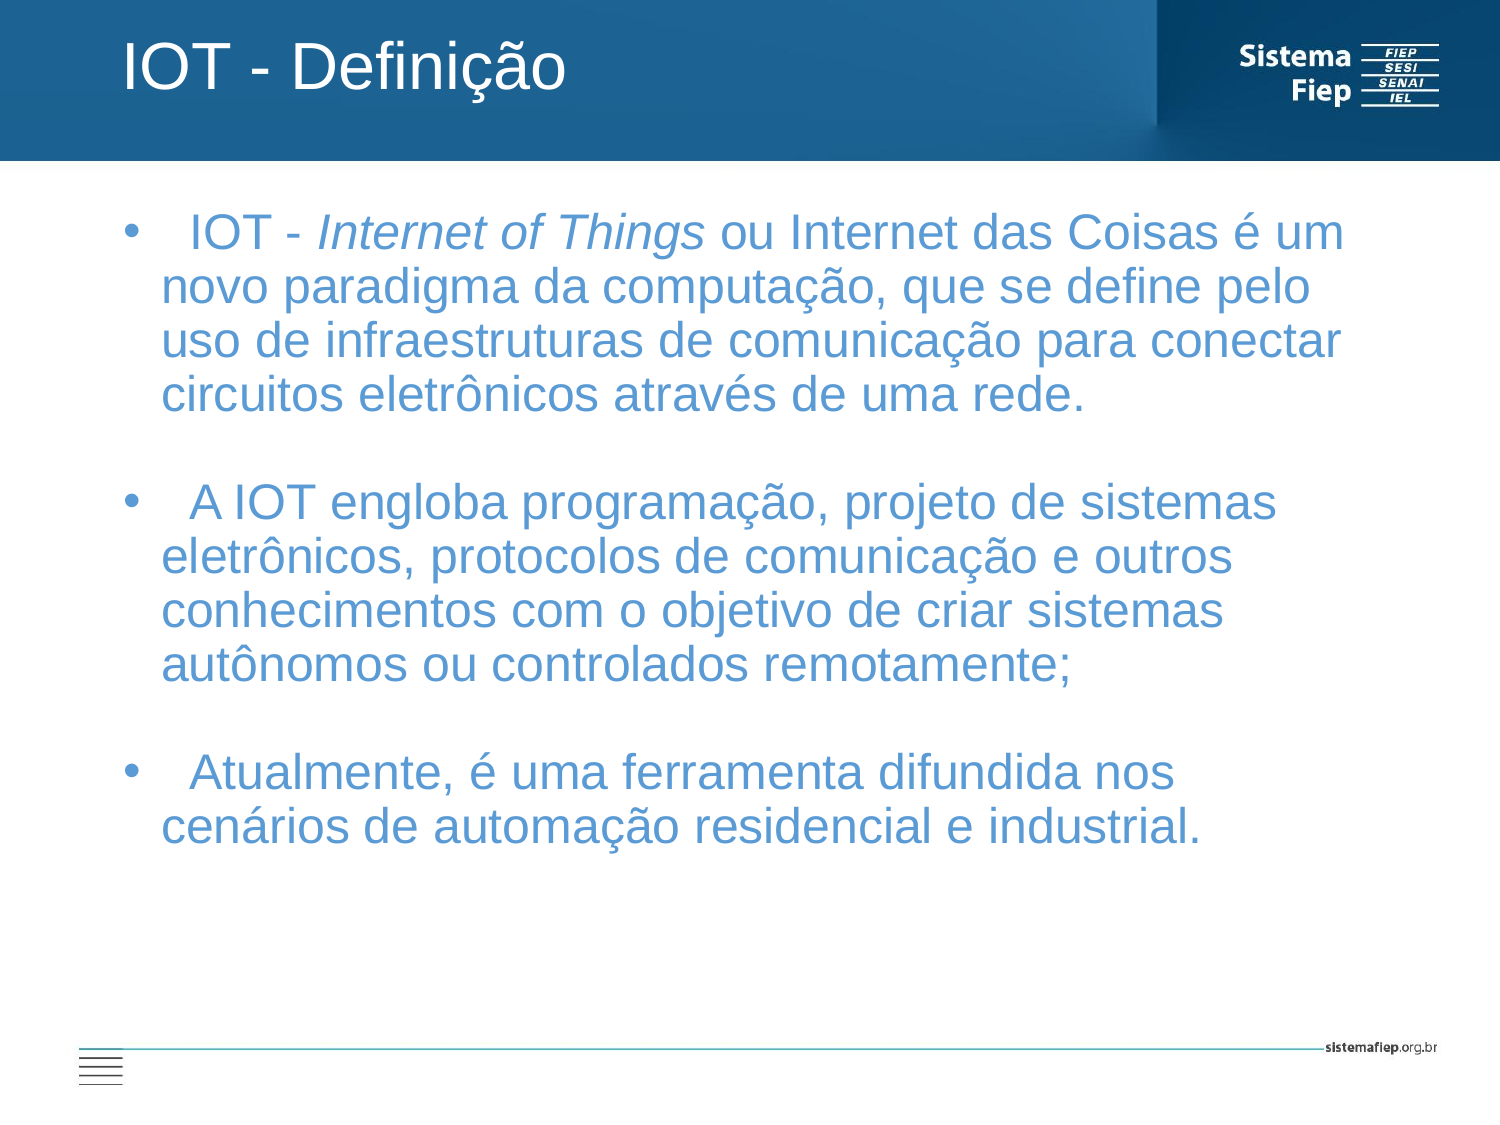

IOT - Definição
  IOT - Internet of Things ou Internet das Coisas é um novo paradigma da computação, que se define pelo uso de infraestruturas de comunicação para conectar circuitos eletrônicos através de uma rede.

  A IOT engloba programação, projeto de sistemas eletrônicos, protocolos de comunicação e outros conhecimentos com o objetivo de criar sistemas autônomos ou controlados remotamente;

  Atualmente, é uma ferramenta difundida nos cenários de automação residencial e industrial.

AT